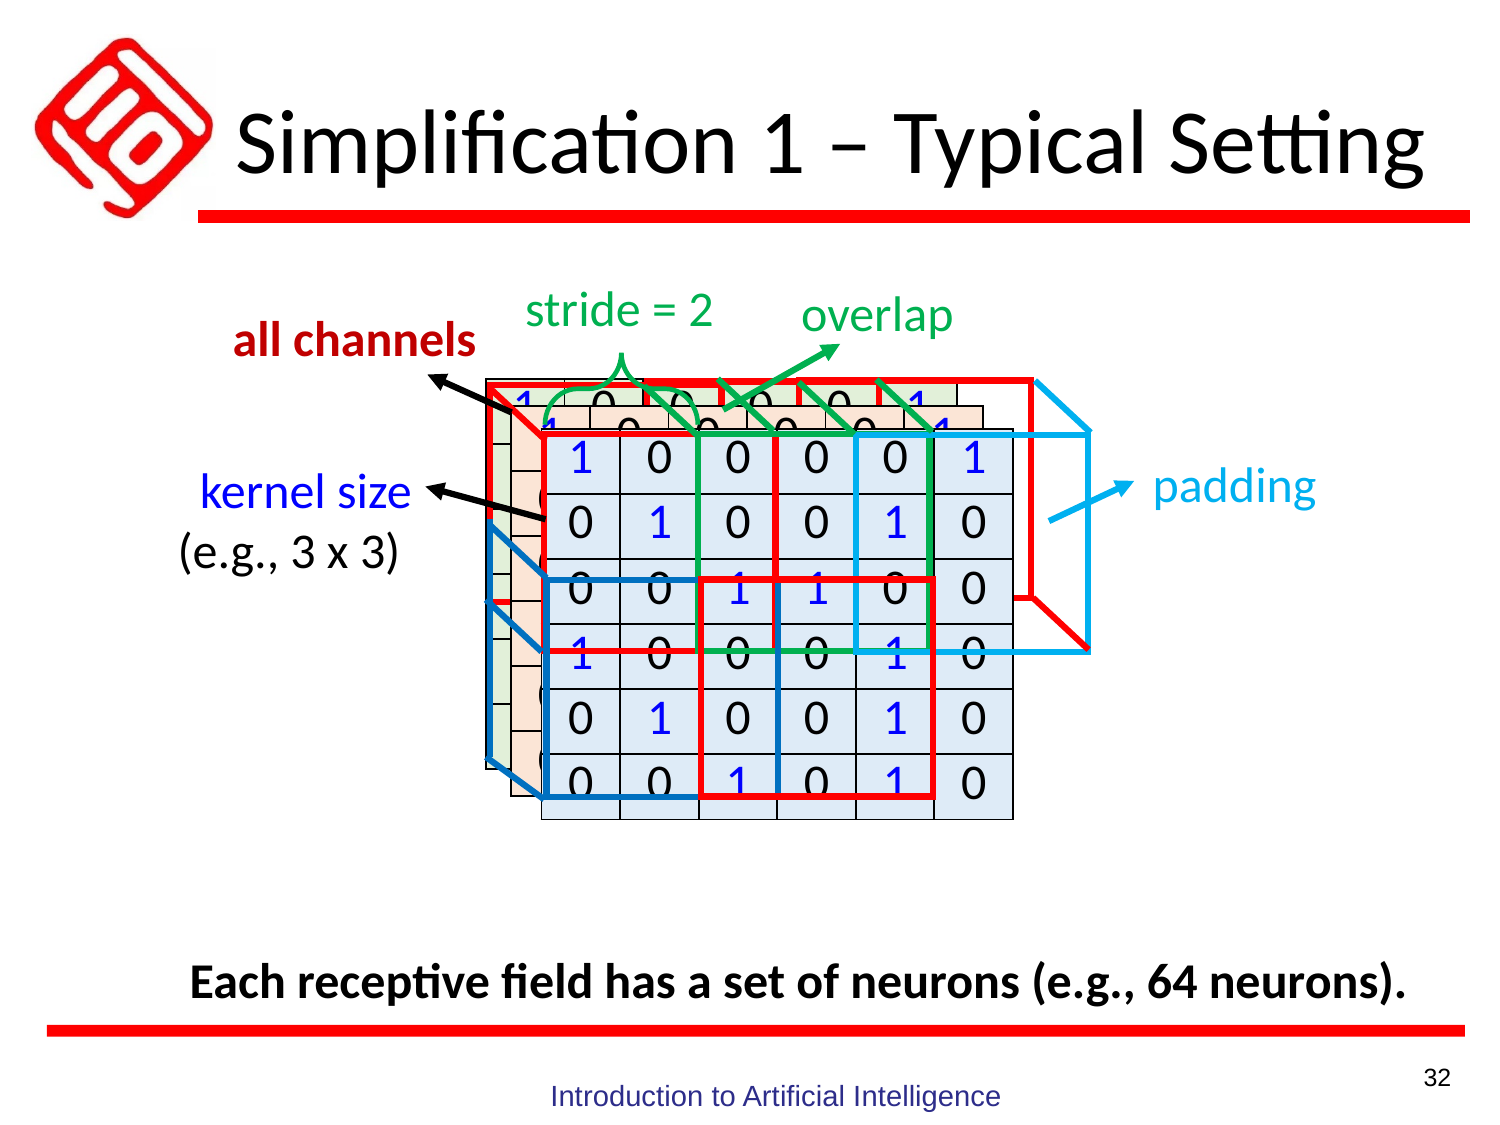

Simplification 1 – Typical Setting
stride = 2
overlap
all channels

| 1 | 0 | 0 | 0 | 0 | 1 |
| --- | --- | --- | --- | --- | --- |
| 0 | 1 | 0 | 0 | 1 | 0 |
| 0 | 0 | 1 | 1 | 0 | 0 |
| 1 | 0 | 0 | 0 | 1 | 0 |
| 0 | 1 | 0 | 0 | 1 | 0 |
| 0 | 0 | 1 | 0 | 1 | 0 |

| 1 | 0 | 0 | 0 | 0 | 1 |
| --- | --- | --- | --- | --- | --- |
| 0 | 1 | 0 | 0 | 1 | 0 |
| 0 | 0 | 1 | 1 | 0 | 0 |
| 1 | 0 | 0 | 0 | 1 | 0 |
| 0 | 1 | 0 | 0 | 1 | 0 |
| 0 | 0 | 1 | 0 | 1 | 0 |
| 1 | 0 | 0 | 0 | 0 | 1 |
| --- | --- | --- | --- | --- | --- |
| 0 | 1 | 0 | 0 | 1 | 0 |
| 0 | 0 | 1 | 1 | 0 | 0 |
| 1 | 0 | 0 | 0 | 1 | 0 |
| 0 | 1 | 0 | 0 | 1 | 0 |
| 0 | 0 | 1 | 0 | 1 | 0 |

padding
kernel size (e.g., 3 x 3)

Each receptive field has a set of neurons (e.g., 64 neurons).
32
Introduction to Artificial Intelligence